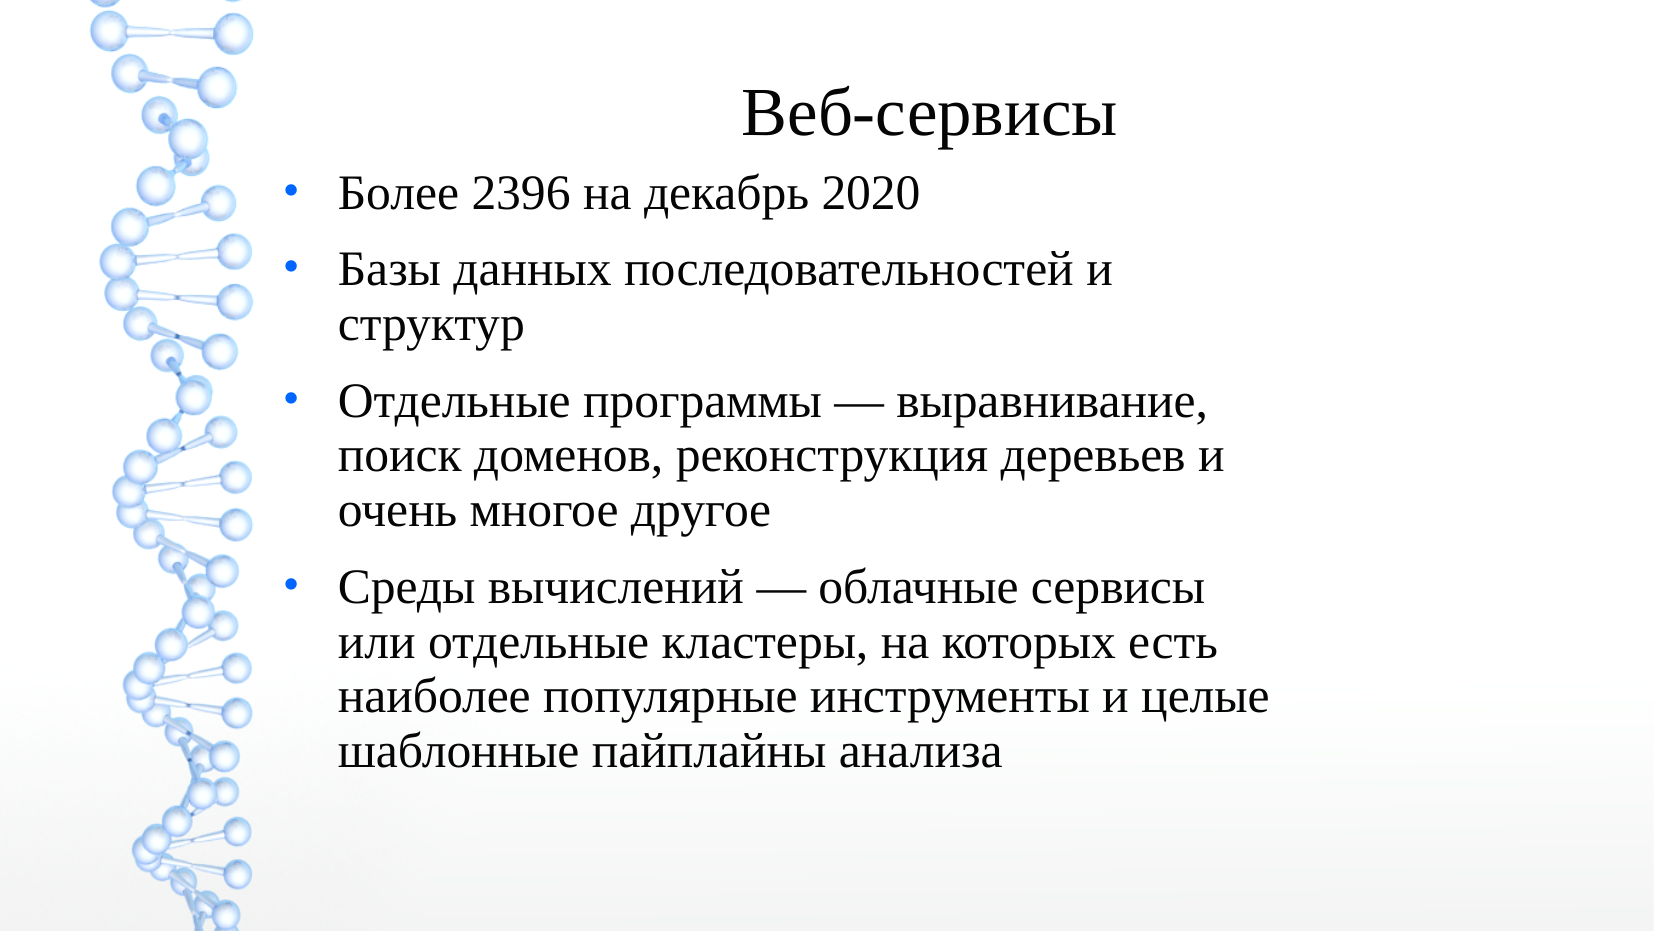

Веб-сервисы
Более 2396 на декабрь 2020
Базы данных последовательностей и структур
Отдельные программы — выравнивание, поиск доменов, реконструкция деревьев и очень многое другое
Среды вычислений — облачные сервисы или отдельные кластеры, на которых есть наиболее популярные инструменты и целые шаблонные пайплайны анализа